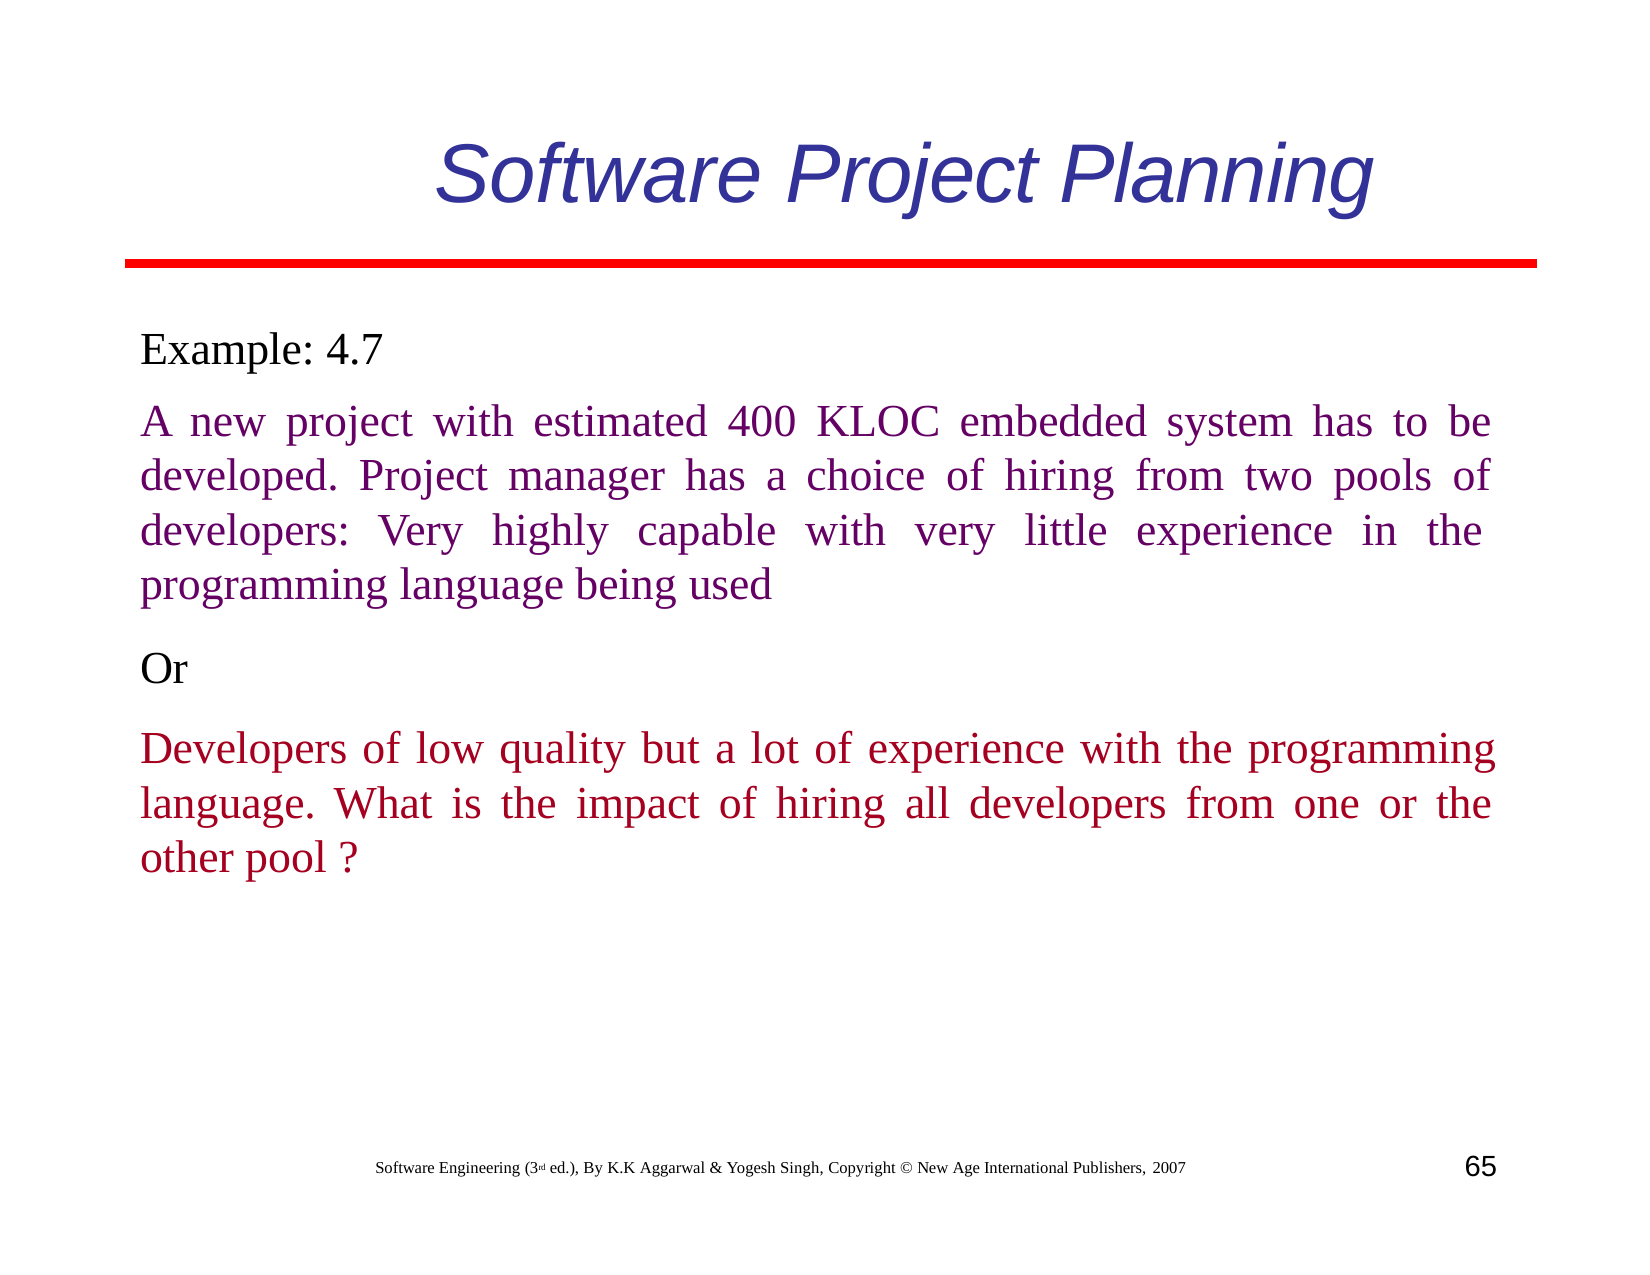

# Software Project Planning

Example: 4.7
A new project with estimated 400 KLOC embedded system has to be  developed. Project manager has a choice of hiring from two pools of  developers: Very highly capable with very little experience in the  programming language being used
Or
Developers of low quality but a lot of experience with the programming  language. What is the impact of hiring all developers from one or the  other pool ?
65
Software Engineering (3rd  ed.), By K.K Aggarwal & Yogesh Singh, Copyright © New Age International Publishers, 2007